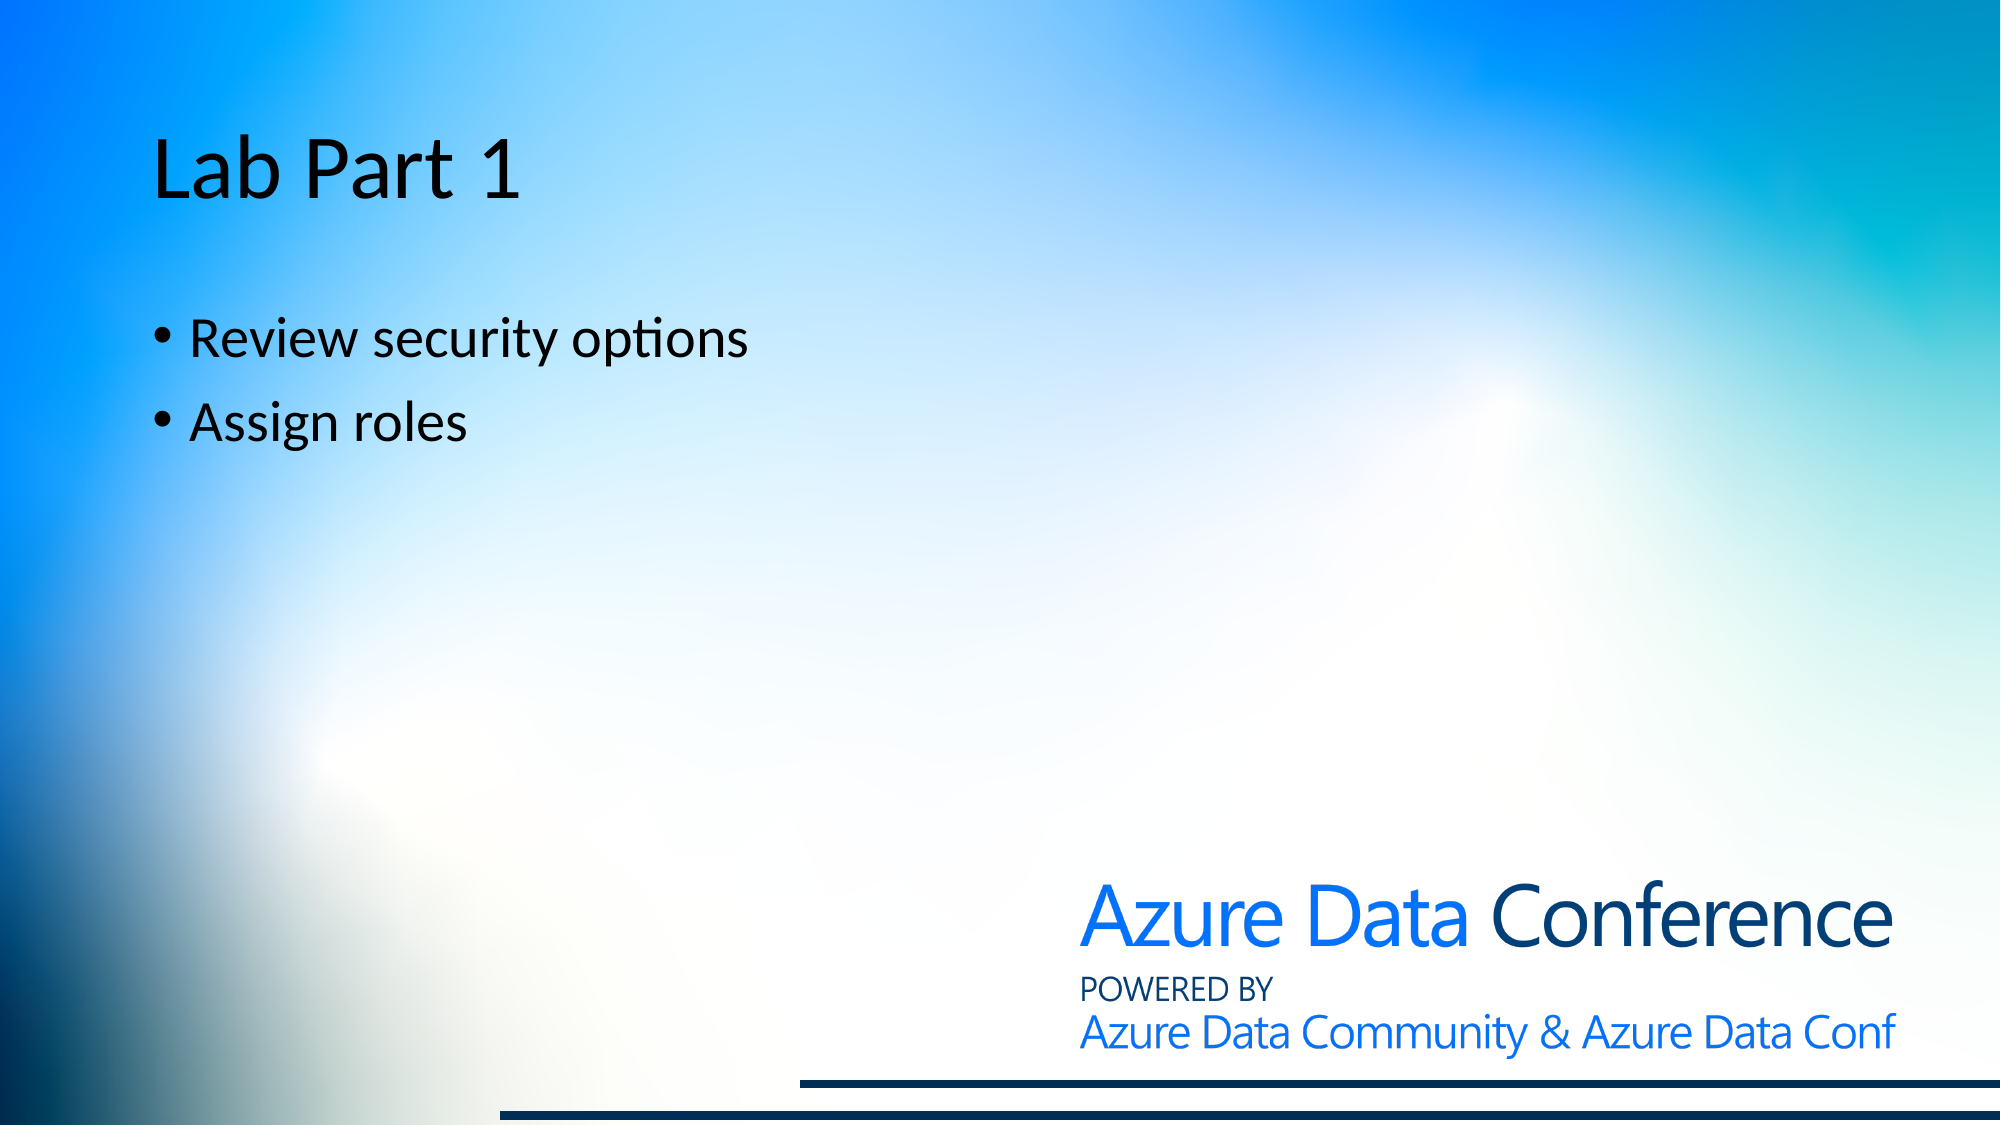

# Lab Part 1
Review security options
Assign roles